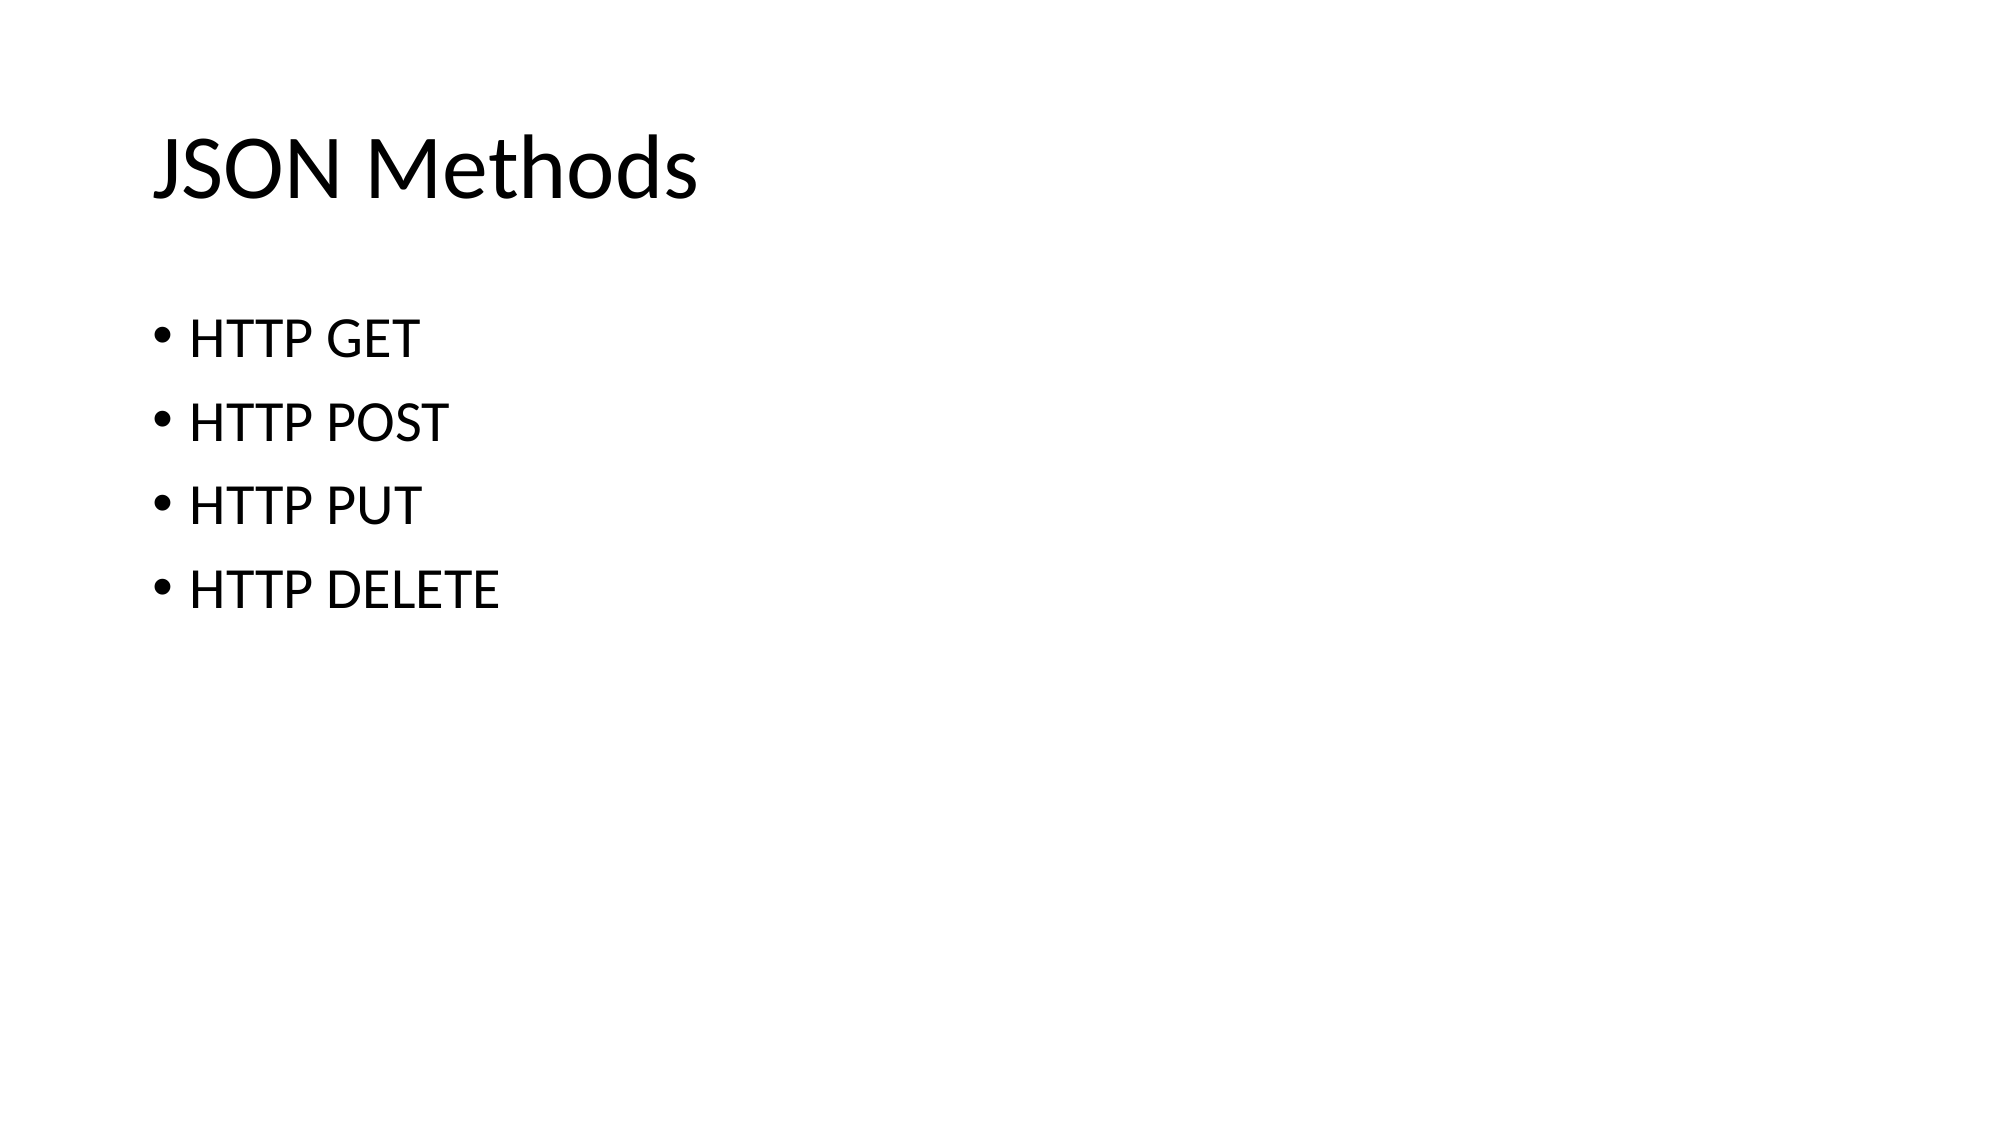

# JSON Methods
HTTP GET
HTTP POST
HTTP PUT
HTTP DELETE